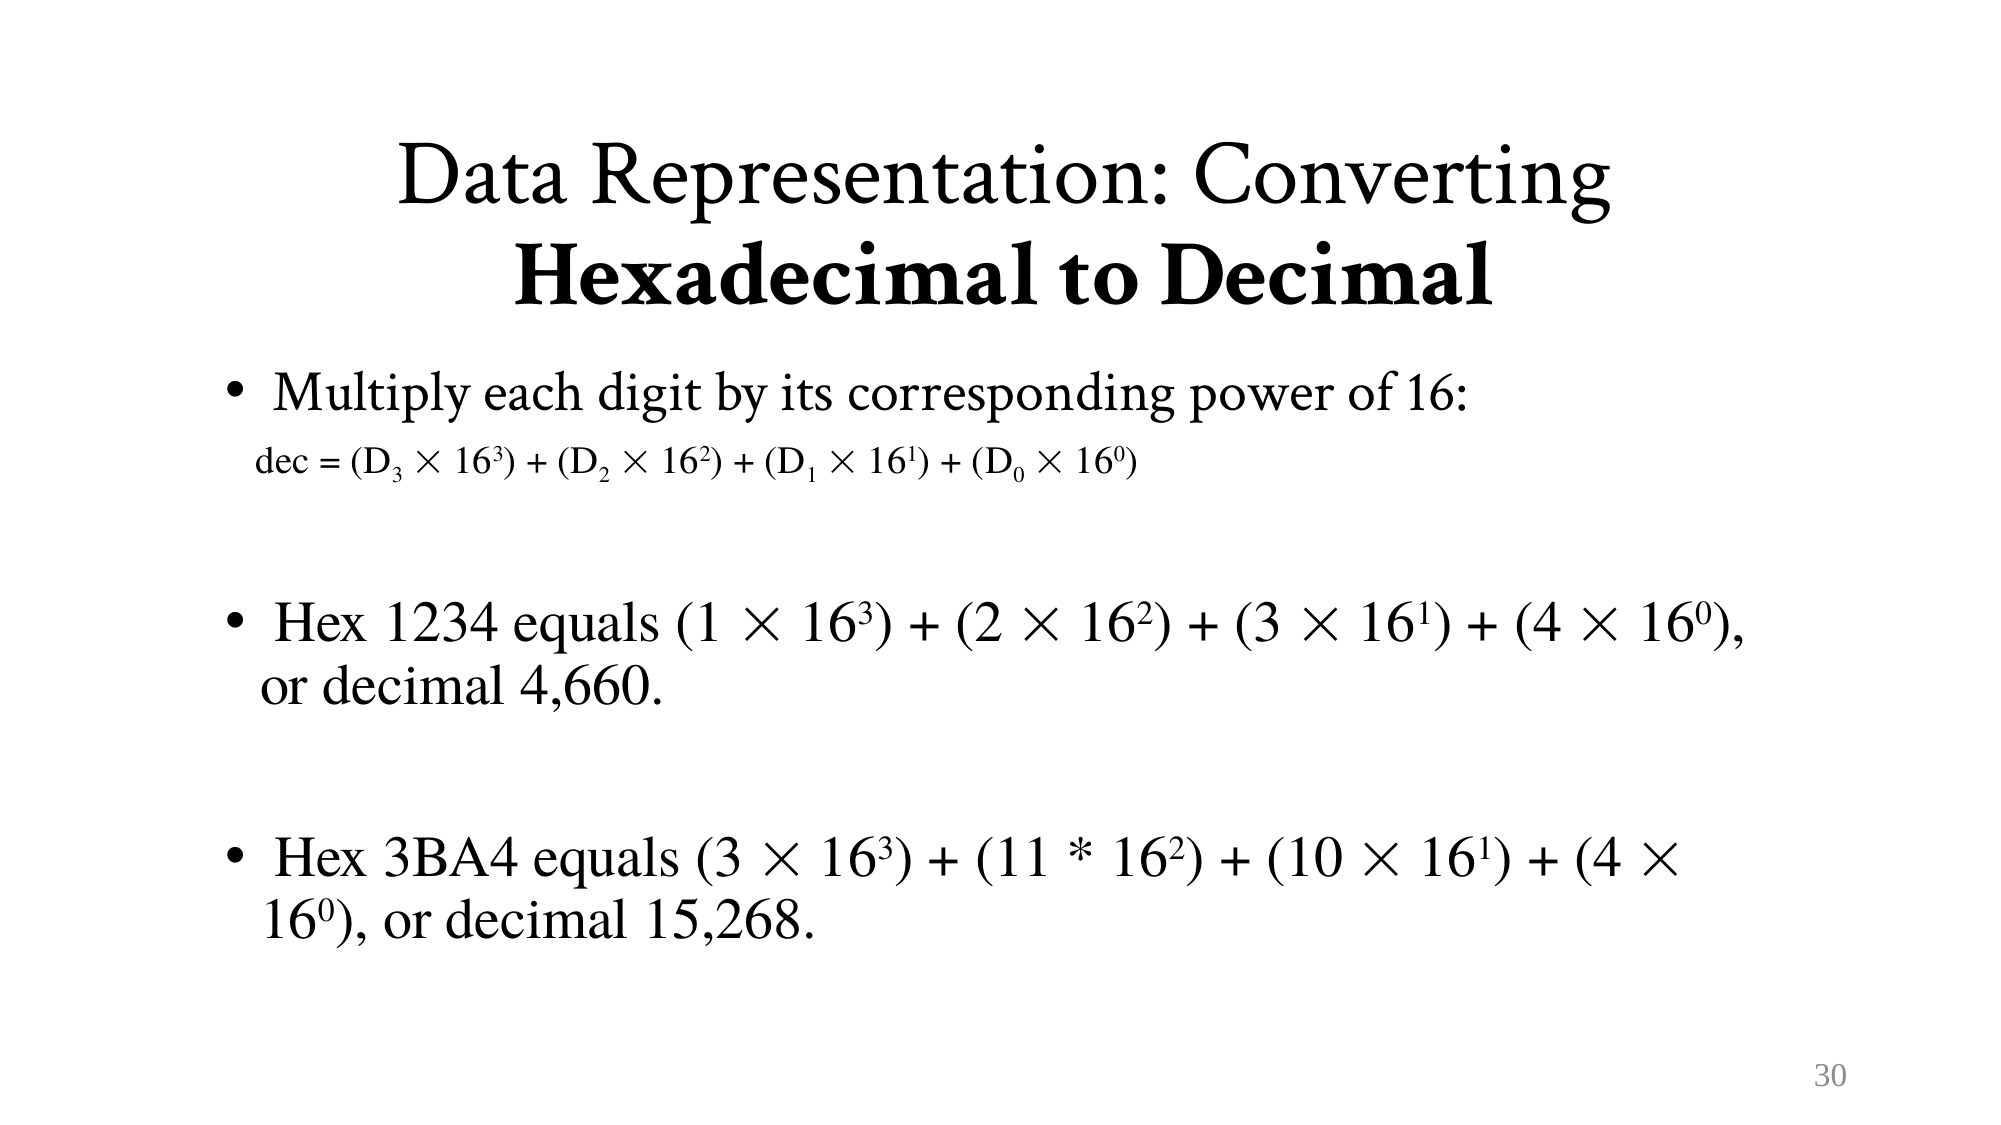

# Data Representation: Converting Hexadecimal to Decimal
 Multiply each digit by its corresponding power of 16:
	dec = (D3 × 163) + (D2 × 162) + (D1 × 161) + (D0 × 160)

 Hex 1234 equals (1 × 163) + (2 × 162) + (3 × 161) + (4 × 160), or decimal 4,660.

 Hex 3BA4 equals (3 × 163) + (11 * 162) + (10 × 161) + (4 × 160), or decimal 15,268.
30